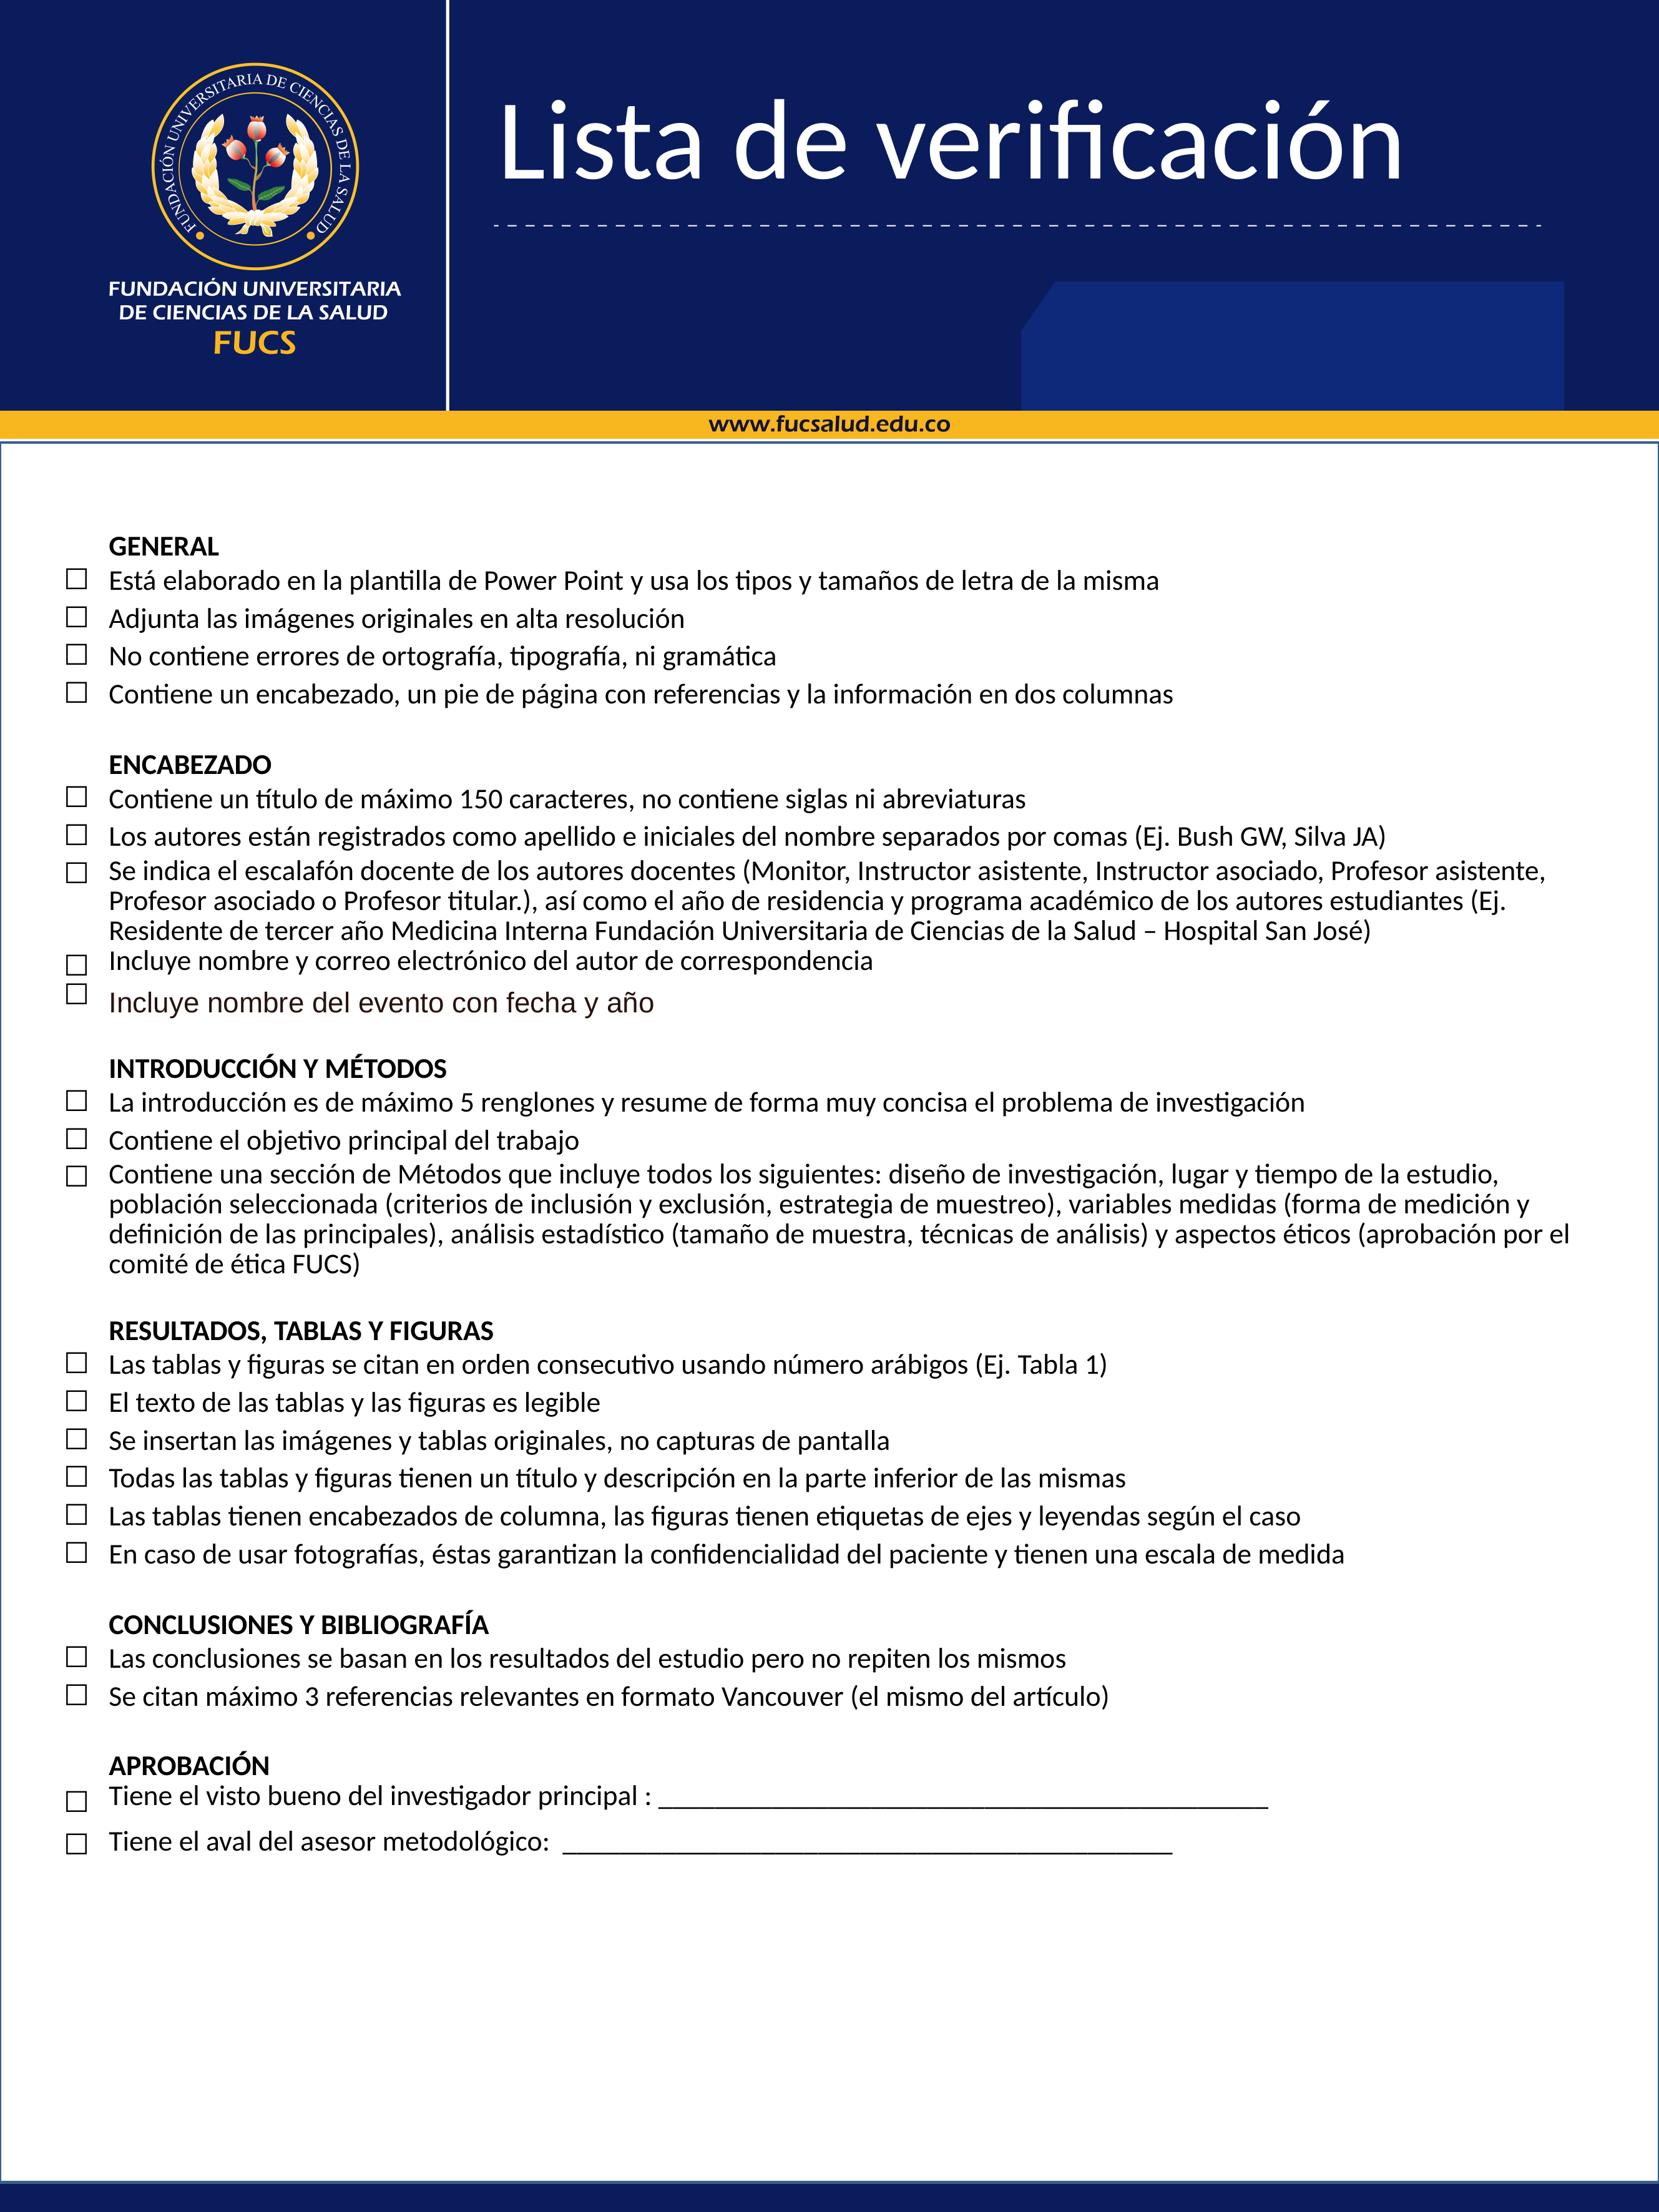

# Lista de verificación

|  | general |
| --- | --- |
| ☐ | Está elaborado en la plantilla de Power Point y usa los tipos y tamaños de letra de la misma |
| ☐ | Adjunta las imágenes originales en alta resolución |
| ☐ | No contiene errores de ortografía, tipografía, ni gramática |
| ☐ | Contiene un encabezado, un pie de página con referencias y la información en dos columnas |
|  | ENCABEZADO |
| ☐ | Contiene un título de máximo 150 caracteres, no contiene siglas ni abreviaturas |
| ☐ | Los autores están registrados como apellido e iniciales del nombre separados por comas (Ej. Bush GW, Silva JA) |
| ☐ | Se indica el escalafón docente de los autores docentes (Monitor, Instructor asistente, Instructor asociado, Profesor asistente, Profesor asociado o Profesor titular.), así como el año de residencia y programa académico de los autores estudiantes (Ej. Residente de tercer año Medicina Interna Fundación Universitaria de Ciencias de la Salud – Hospital San José) |
| ☐ ☐ | Incluye nombre y correo electrónico del autor de correspondencia Incluye nombre del evento con fecha y año |
|  | INTRODUCCIÓN Y MÉTODOS |
| ☐ | La introducción es de máximo 5 renglones y resume de forma muy concisa el problema de investigación |
| ☐ | Contiene el objetivo principal del trabajo |
| ☐ | Contiene una sección de Métodos que incluye todos los siguientes: diseño de investigación, lugar y tiempo de la estudio, población seleccionada (criterios de inclusión y exclusión, estrategia de muestreo), variables medidas (forma de medición y definición de las principales), análisis estadístico (tamaño de muestra, técnicas de análisis) y aspectos éticos (aprobación por el comité de ética FUCS) |
|  | Resultados, tablas y figuras |
| ☐ | Las tablas y figuras se citan en orden consecutivo usando número arábigos (Ej. Tabla 1) |
| ☐ | El texto de las tablas y las figuras es legible |
| ☐ | Se insertan las imágenes y tablas originales, no capturas de pantalla |
| ☐ | Todas las tablas y figuras tienen un título y descripción en la parte inferior de las mismas |
| ☐ | Las tablas tienen encabezados de columna, las figuras tienen etiquetas de ejes y leyendas según el caso |
| ☐ | En caso de usar fotografías, éstas garantizan la confidencialidad del paciente y tienen una escala de medida |
|  | Conclusiones y bibliografía |
| ☐ | Las conclusiones se basan en los resultados del estudio pero no repiten los mismos |
| ☐ | Se citan máximo 3 referencias relevantes en formato Vancouver (el mismo del artículo) |
|  | ApROBACIÓN |
| ☐ | Tiene el visto bueno del investigador principal : \_\_\_\_\_\_\_\_\_\_\_\_\_\_\_\_\_\_\_\_\_\_\_\_\_\_\_\_\_\_\_\_\_\_\_\_\_\_\_\_\_\_\_ |
| ☐ | Tiene el aval del asesor metodológico: \_\_\_\_\_\_\_\_\_\_\_\_\_\_\_\_\_\_\_\_\_\_\_\_\_\_\_\_\_\_\_\_\_\_\_\_\_\_\_\_\_\_\_ |